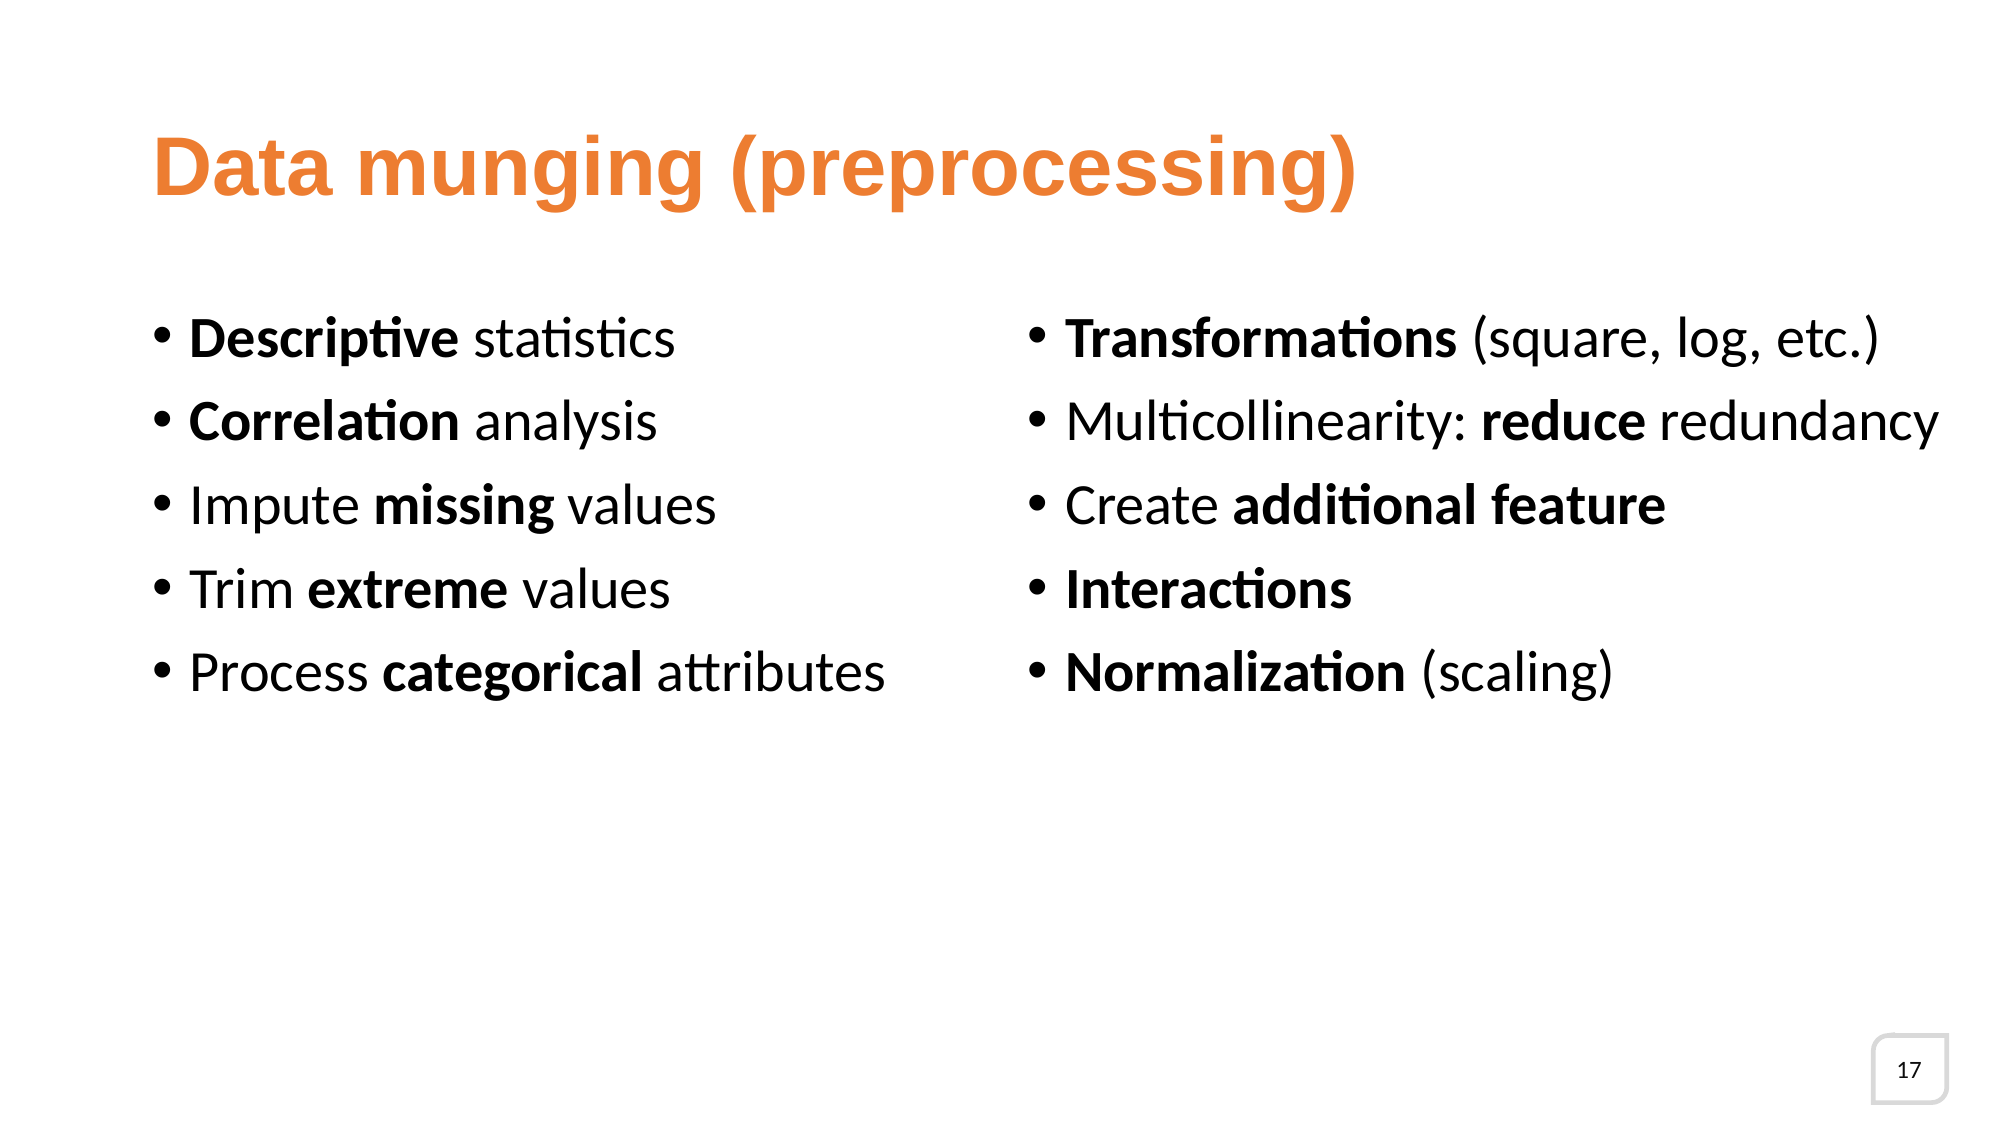

# Data munging (preprocessing)
Descriptive statistics
Correlation analysis
Impute missing values
Trim extreme values
Process categorical attributes
Transformations (square, log, etc.)
Multicollinearity: reduce redundancy
Create additional feature
Interactions
Normalization (scaling)
17